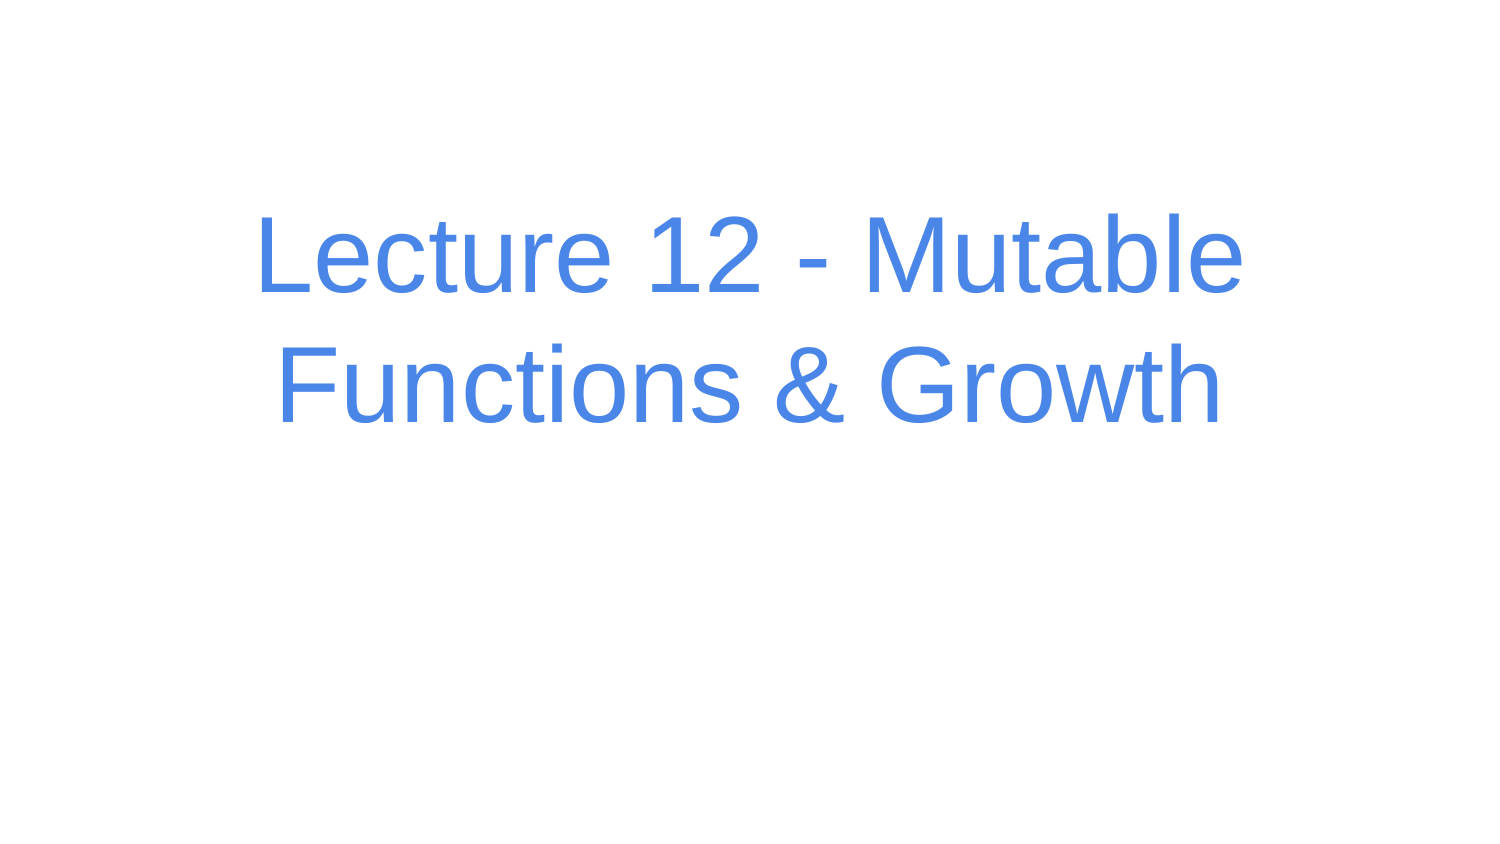

# Lecture 12 - Mutable Functions & Growth